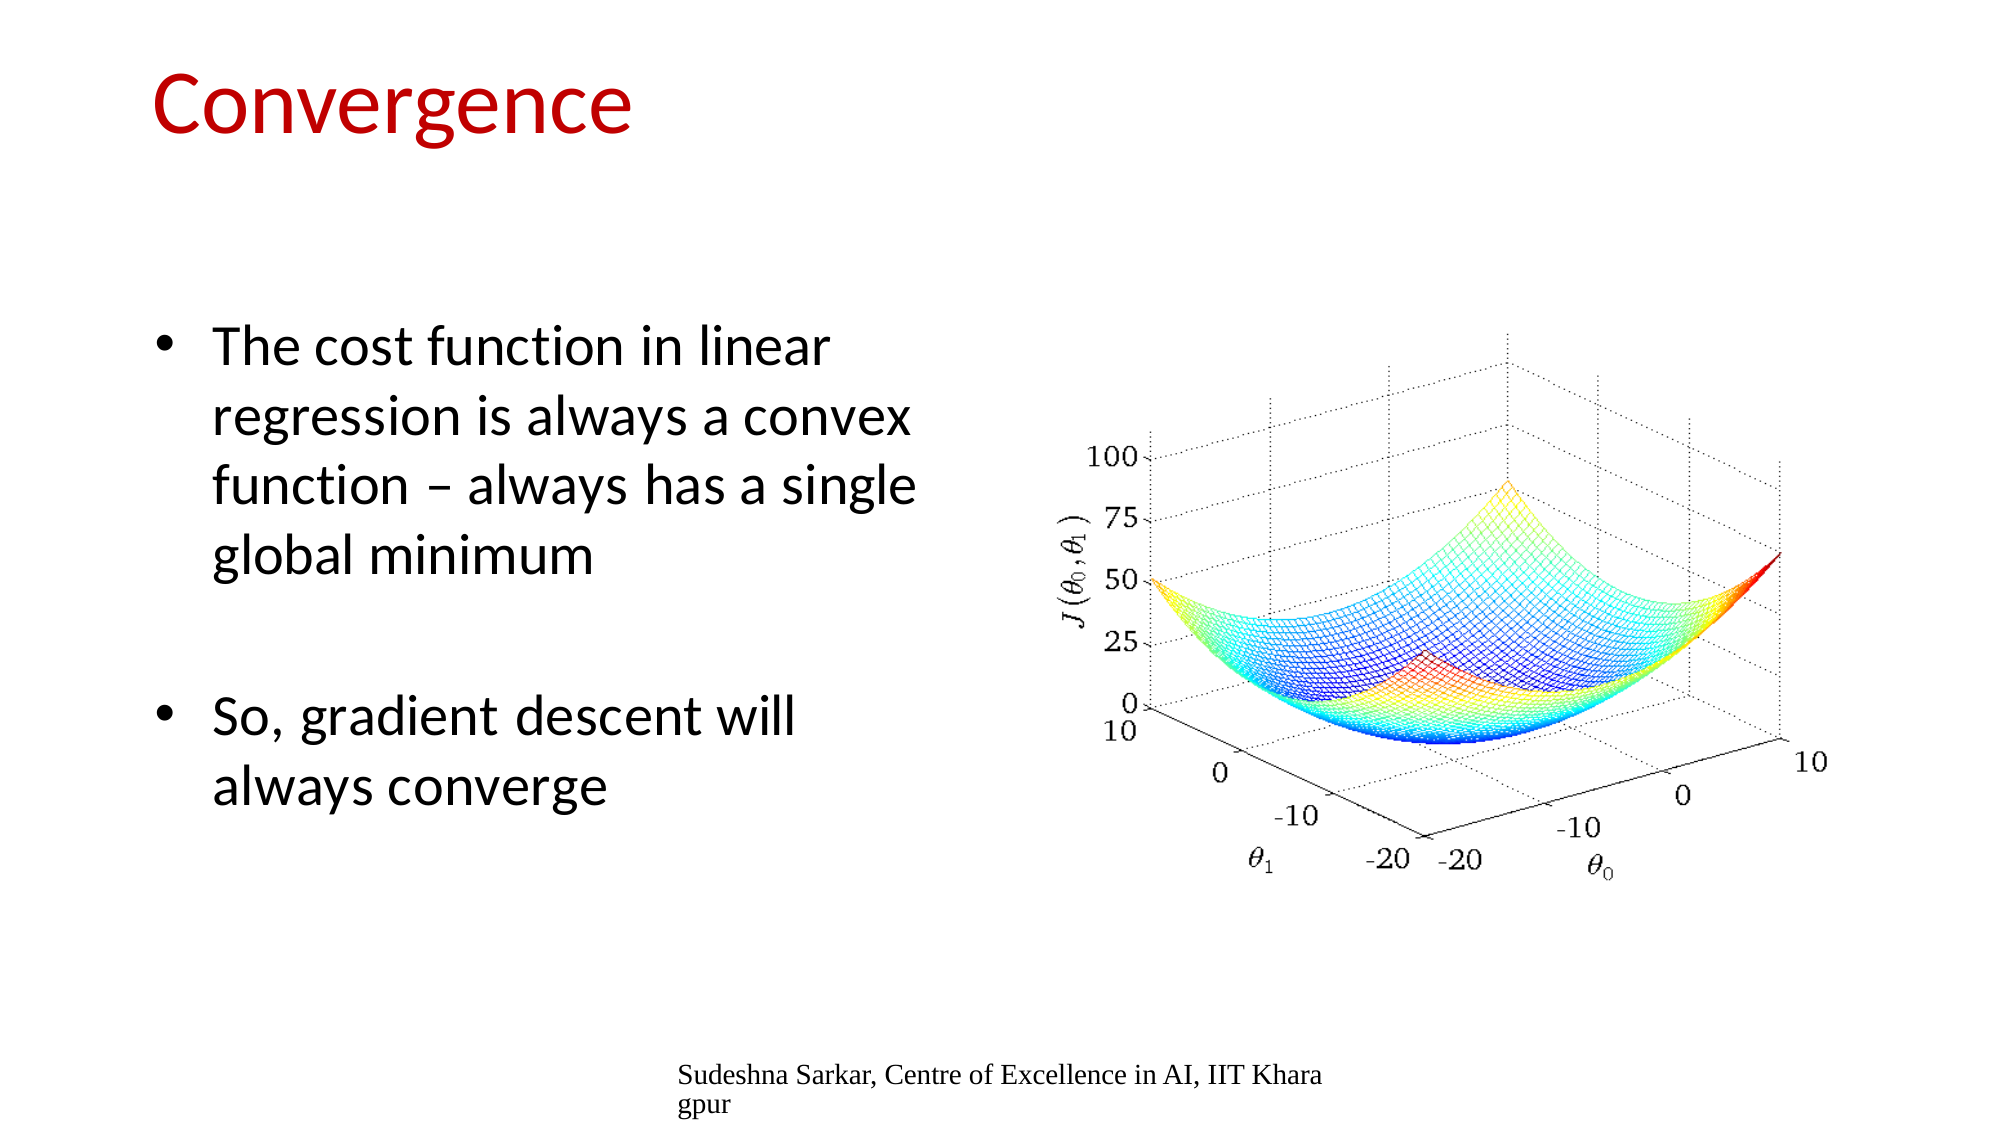

# Convergence

The cost function in linear regression is always a convex function – always has a single global minimum

So, gradient descent will always converge
Sudeshna Sarkar, Centre of Excellence in AI, IIT Kharagpur